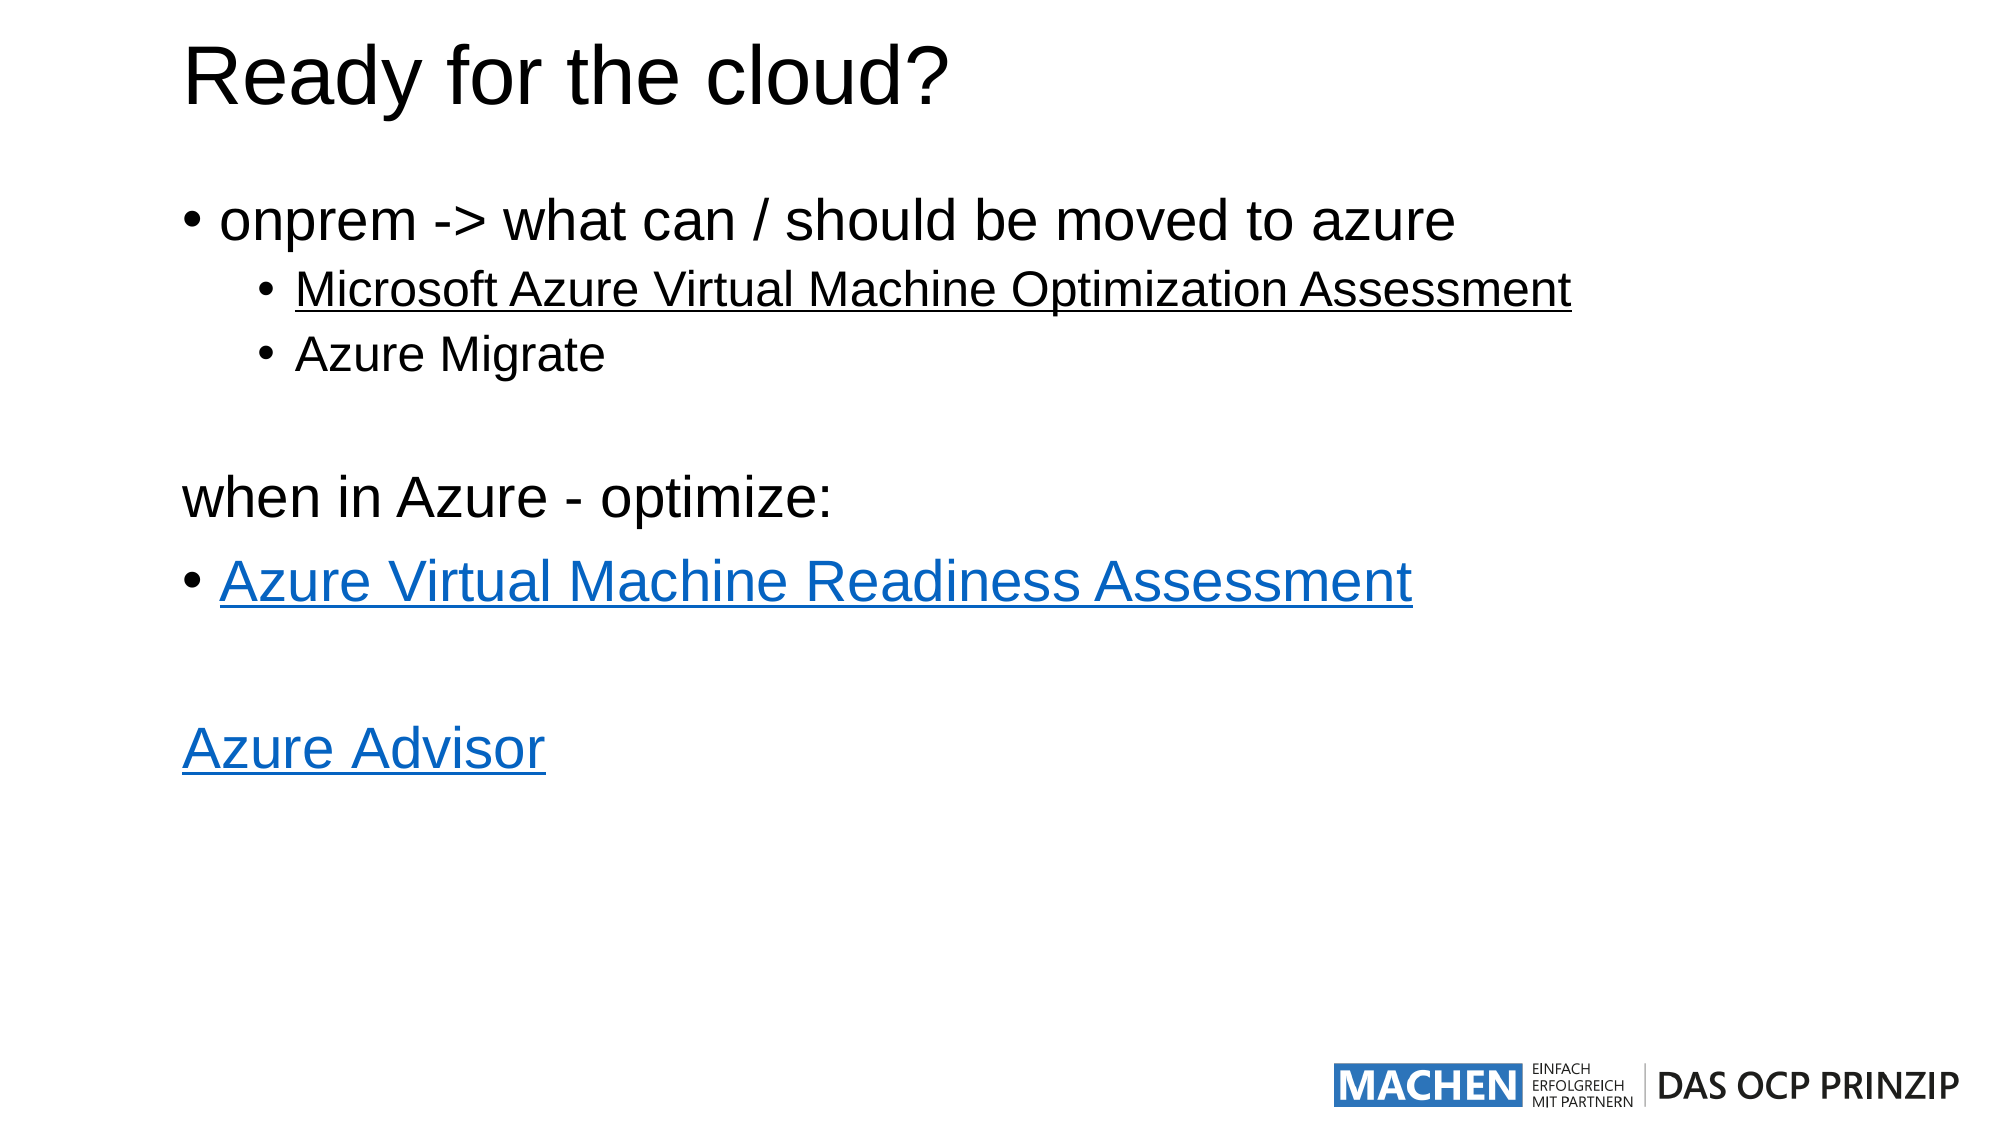

# Ready for the cloud?
onprem -> what can / should be moved to azure
Microsoft Azure Virtual Machine Optimization Assessment
Azure Migrate

when in Azure - optimize:
Azure Virtual Machine Readiness Assessment

Azure Advisor